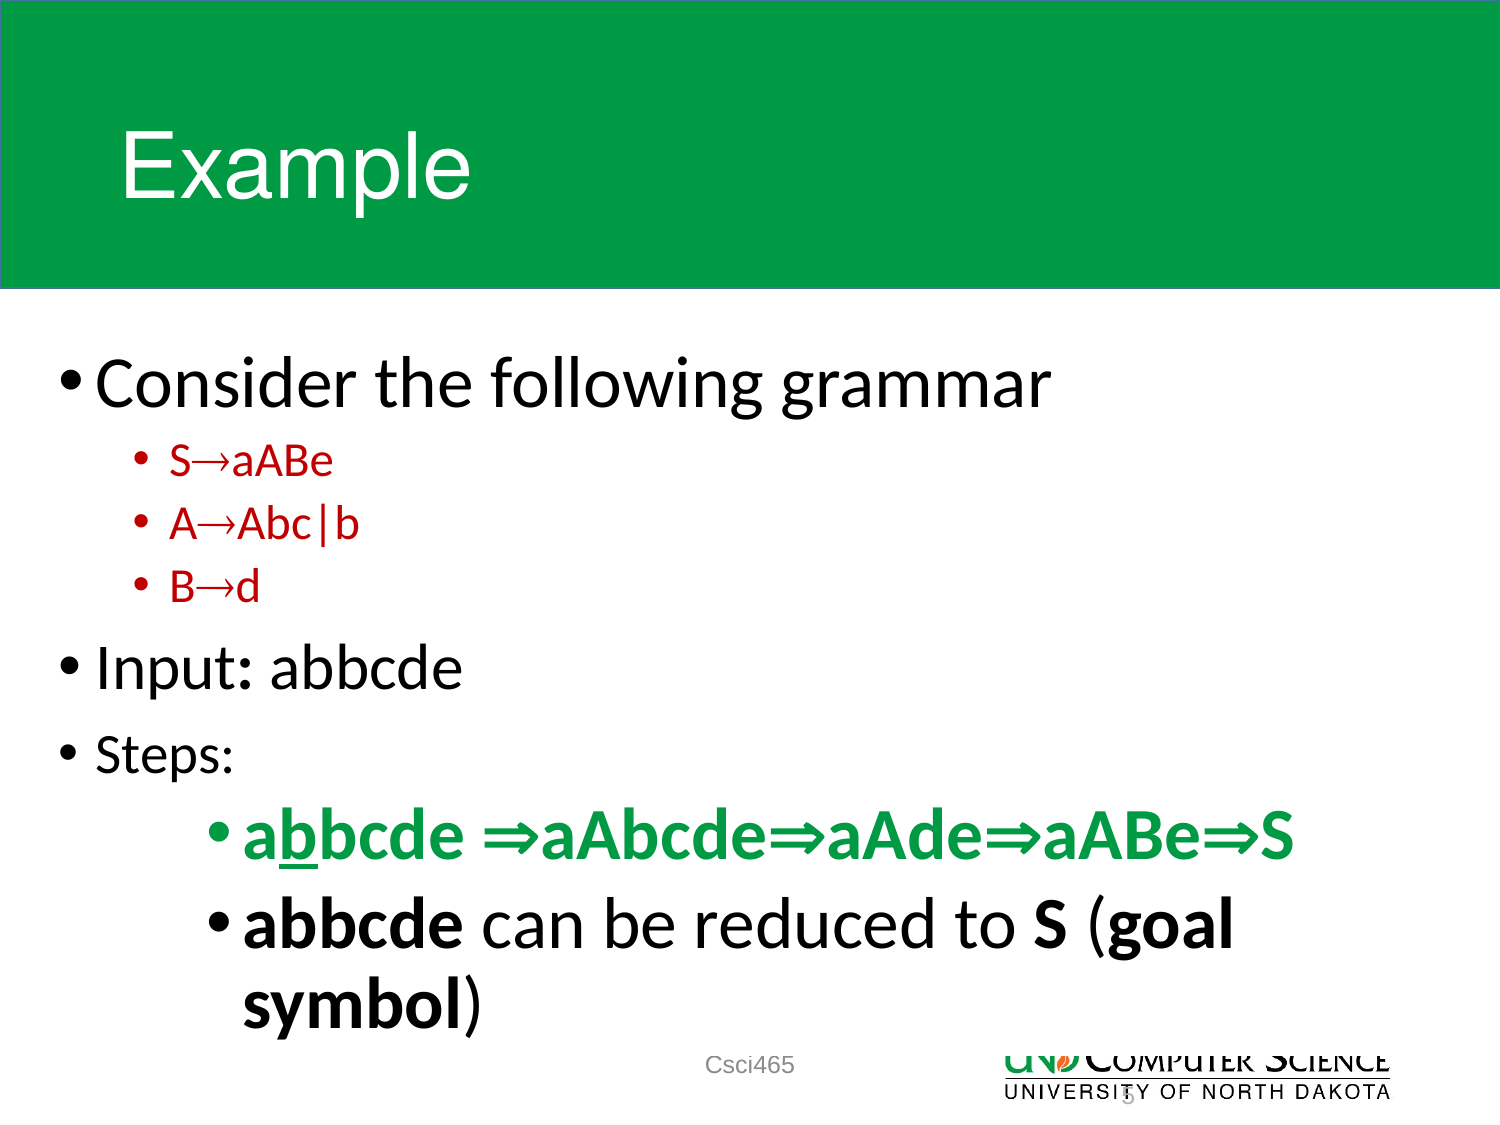

# Example
Consider the following grammar
S→aABe
A→Abc|b
B→d
Input: abbcde
Steps:
abbcde ⇒aAbcde⇒aAde⇒aABe⇒S
abbcde can be reduced to S (goal symbol)

Csci465
5